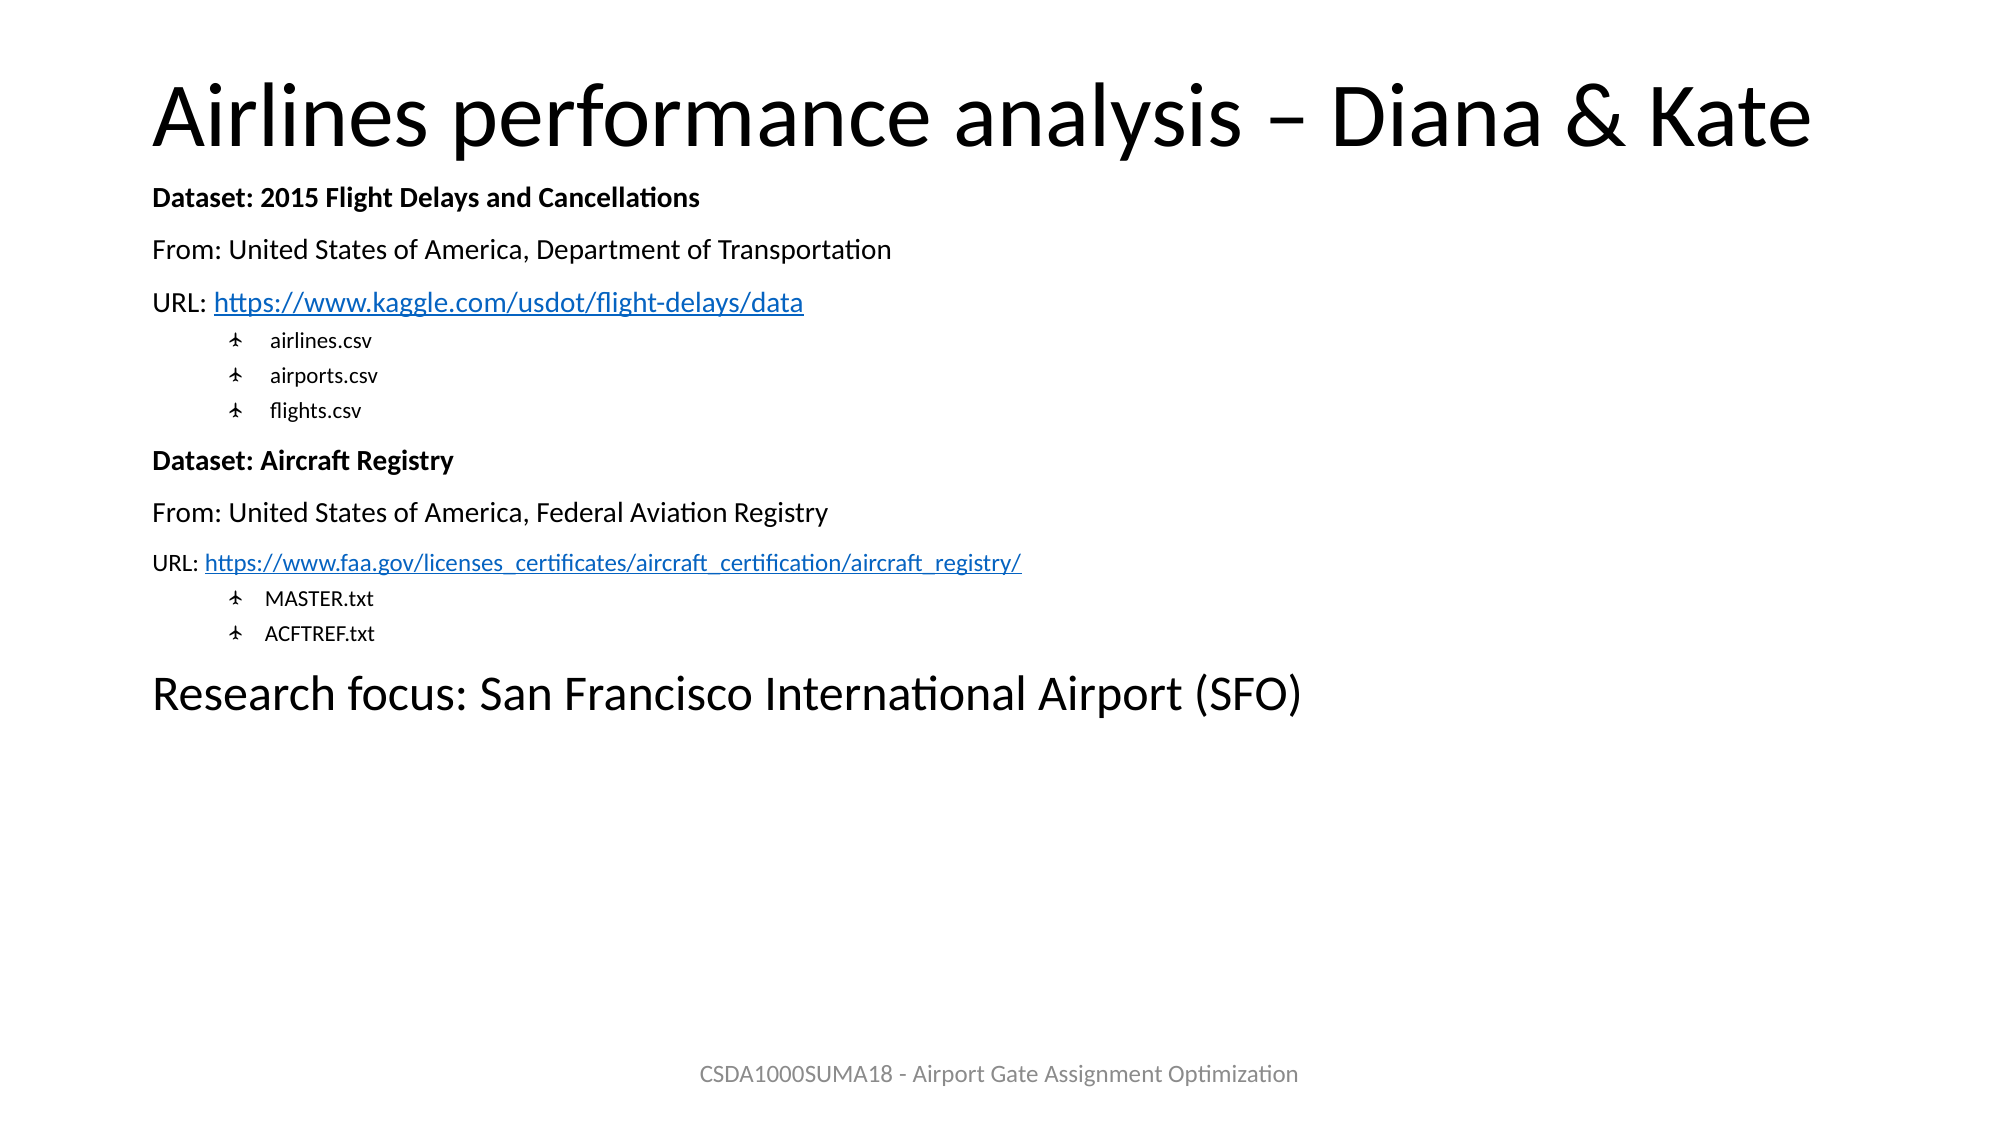

# Airlines performance analysis – Diana & Kate
Dataset: 2015 Flight Delays and Cancellations
From: United States of America, Department of Transportation
URL: https://www.kaggle.com/usdot/flight-delays/data
 airlines.csv
 airports.csv
 flights.csv
Dataset: Aircraft Registry
From: United States of America, Federal Aviation Registry
URL: https://www.faa.gov/licenses_certificates/aircraft_certification/aircraft_registry/
MASTER.txt
ACFTREF.txt
Research focus: San Francisco International Airport (SFO)

CSDA1000SUMA18 - Airport Gate Assignment Optimization